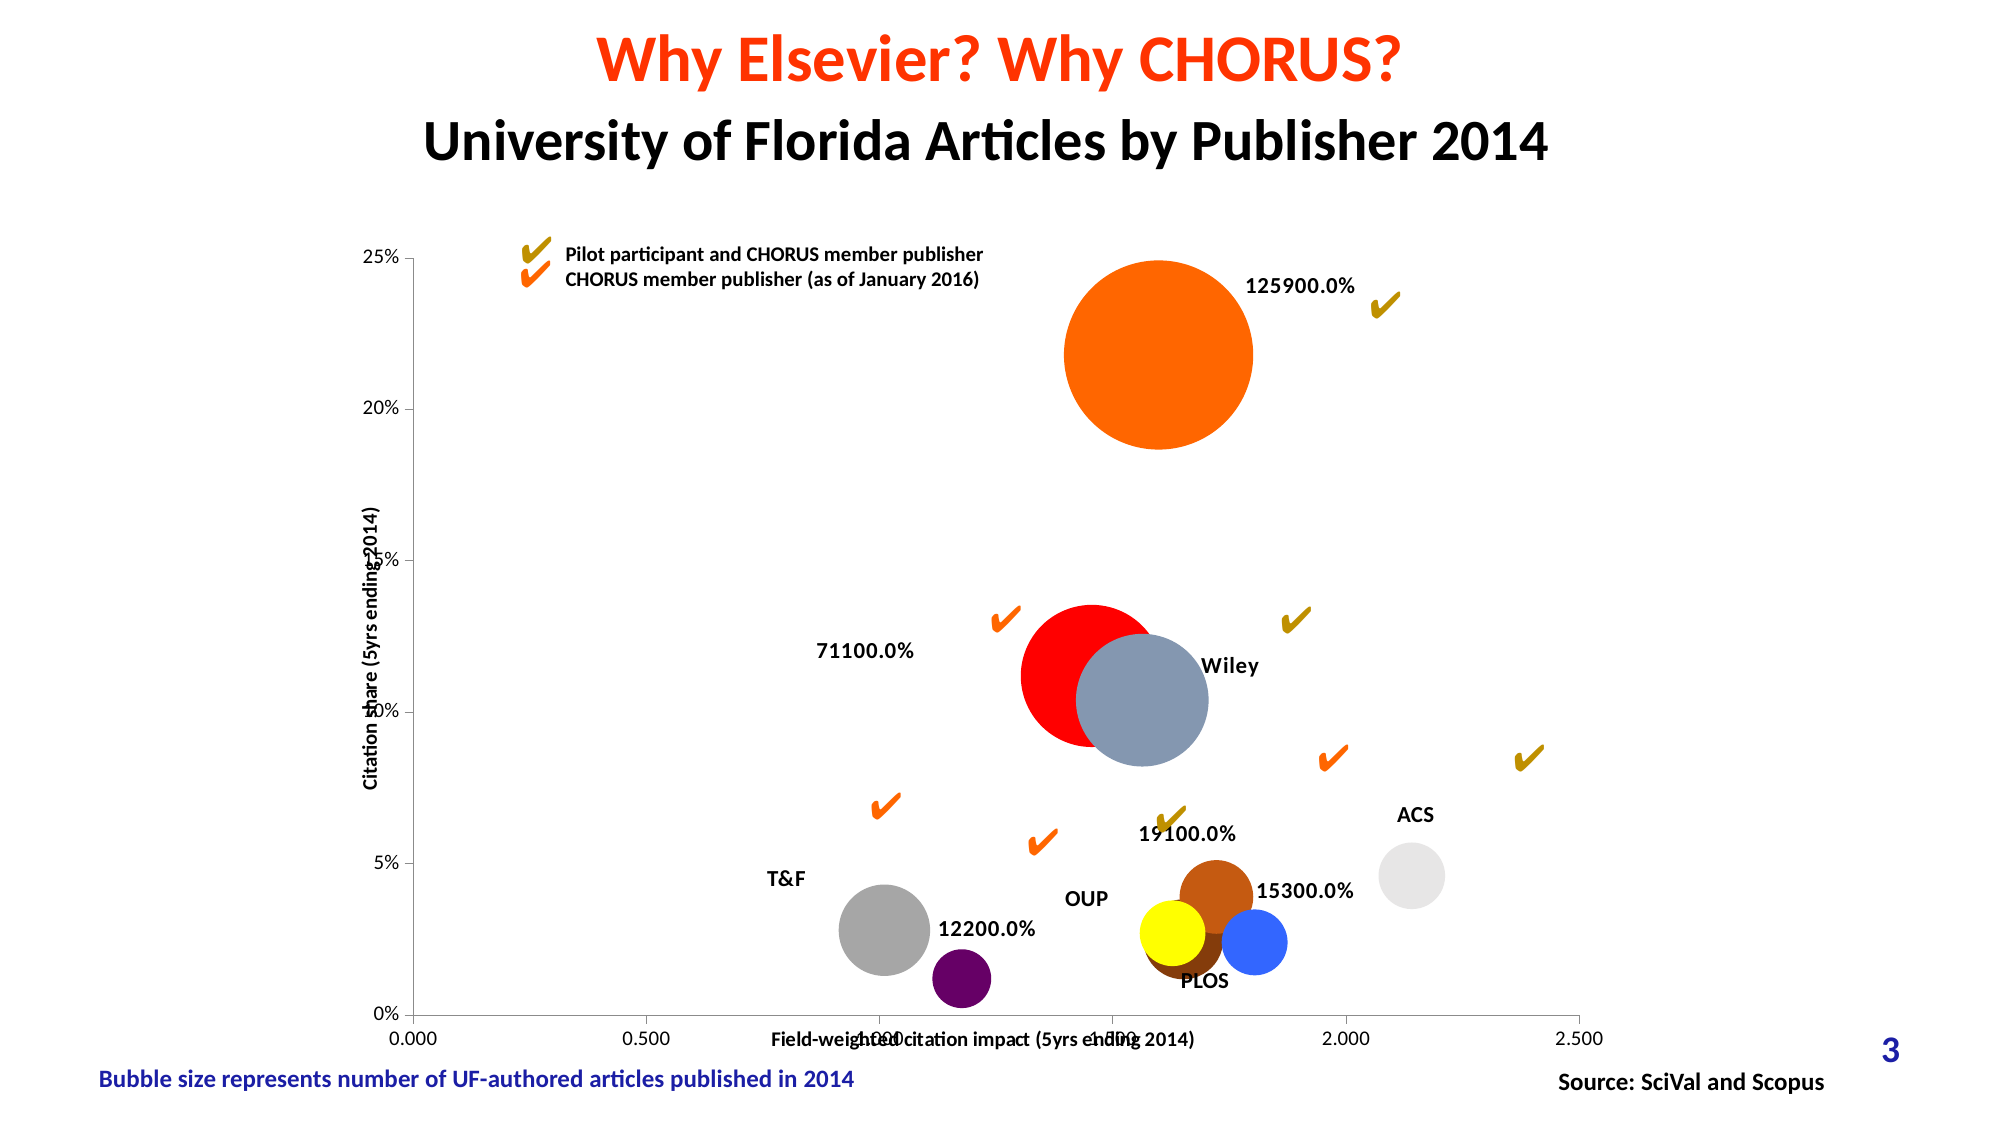

# Why Elsevier? Why CHORUS?
University of Florida Articles by Publisher 2014

### Chart

| Category |  |
|---|---|
✔
Pilot participant and CHORUS member publisher
CHORUS member publisher (as of January 2016)
✔
✔
✔
✔
✔
✔
✔
✔
✔
3
Bubble size represents number of UF-authored articles published in 2014
Source: SciVal and Scopus